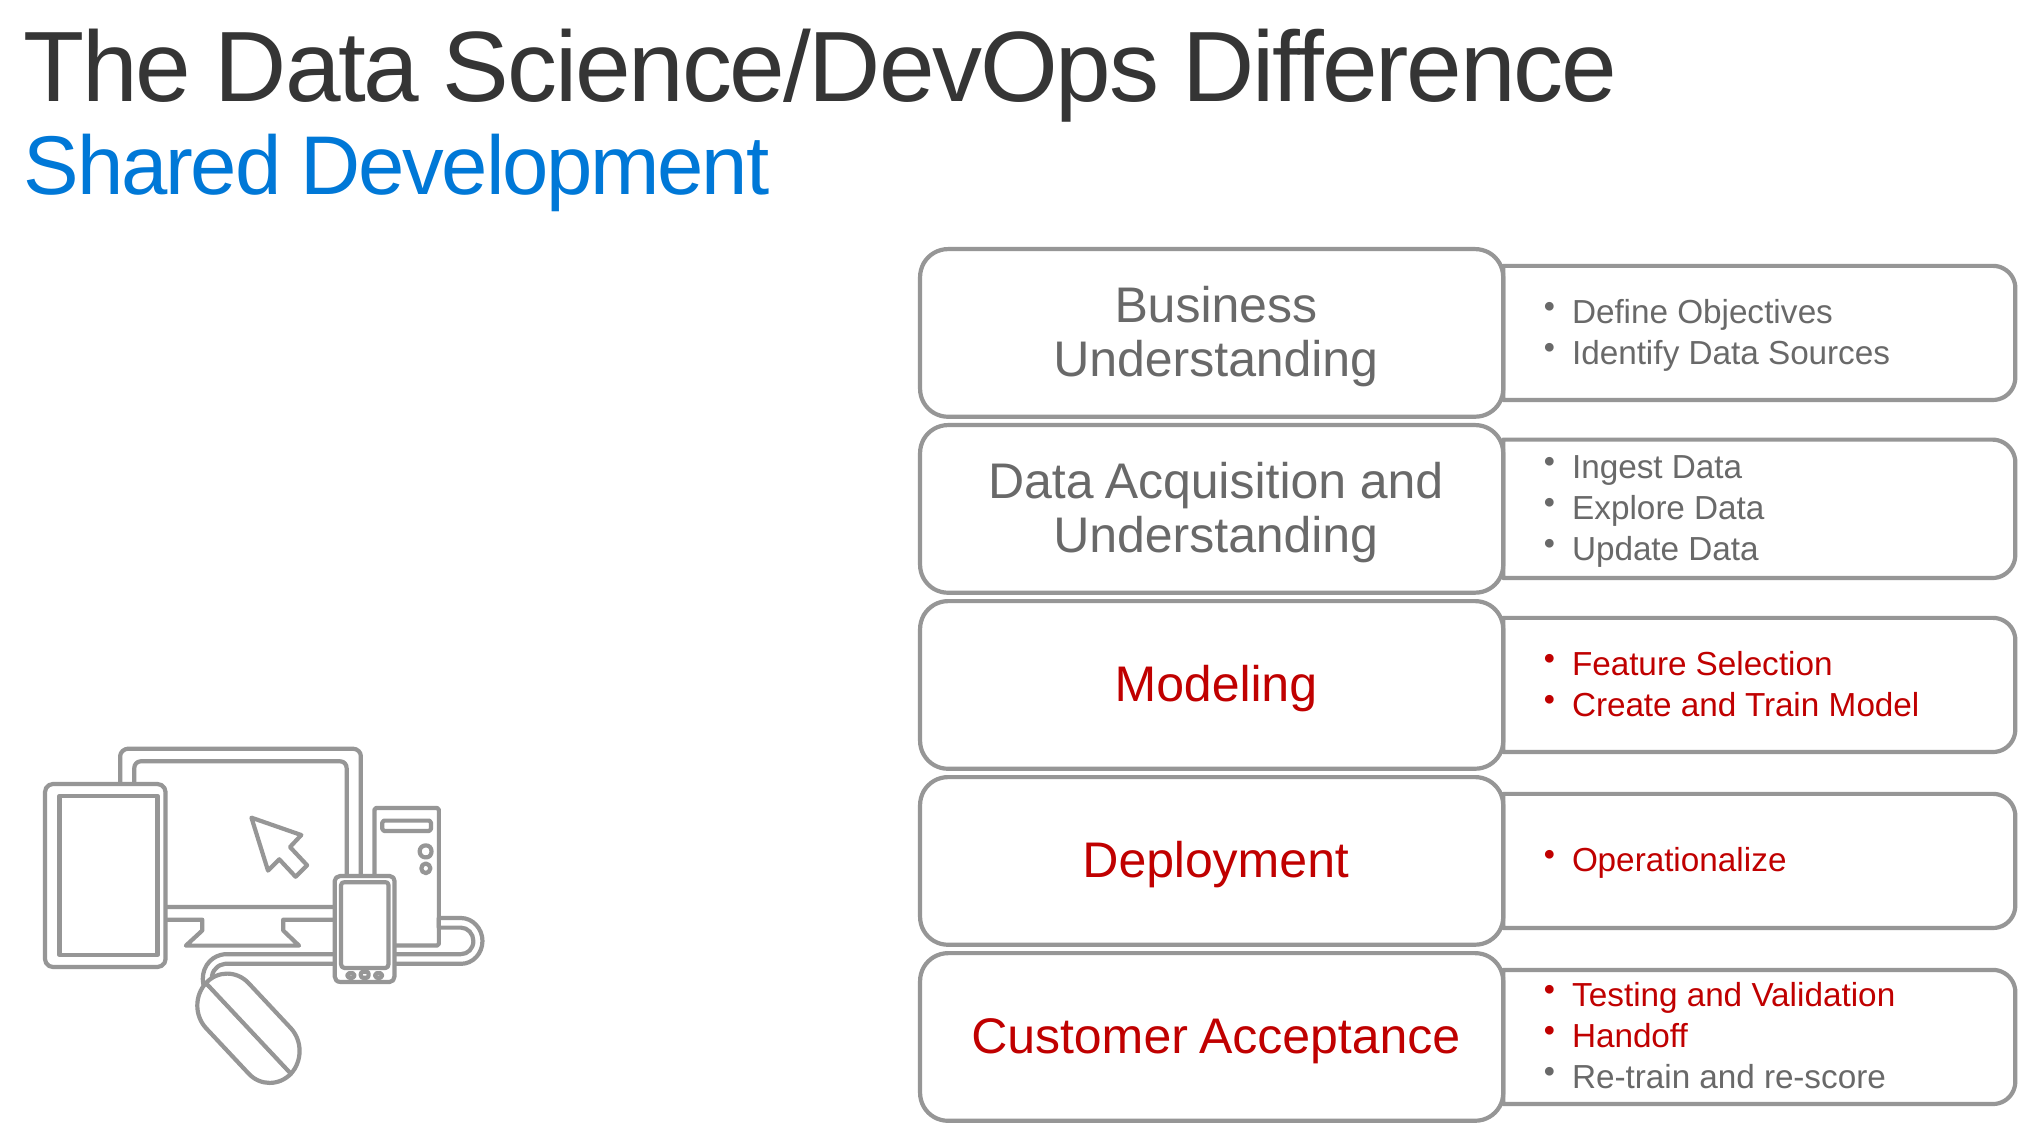

The Data Science/DevOps Difference
Shared Development
Define Objectives
Identify Data Sources
Business Understanding
Ingest Data
Explore Data
Update Data
Data Acquisition and Understanding
Feature Selection
Create and Train Model
Modeling
Operationalize
Deployment
Testing and Validation
Handoff
Re-train and re-score
Customer Acceptance